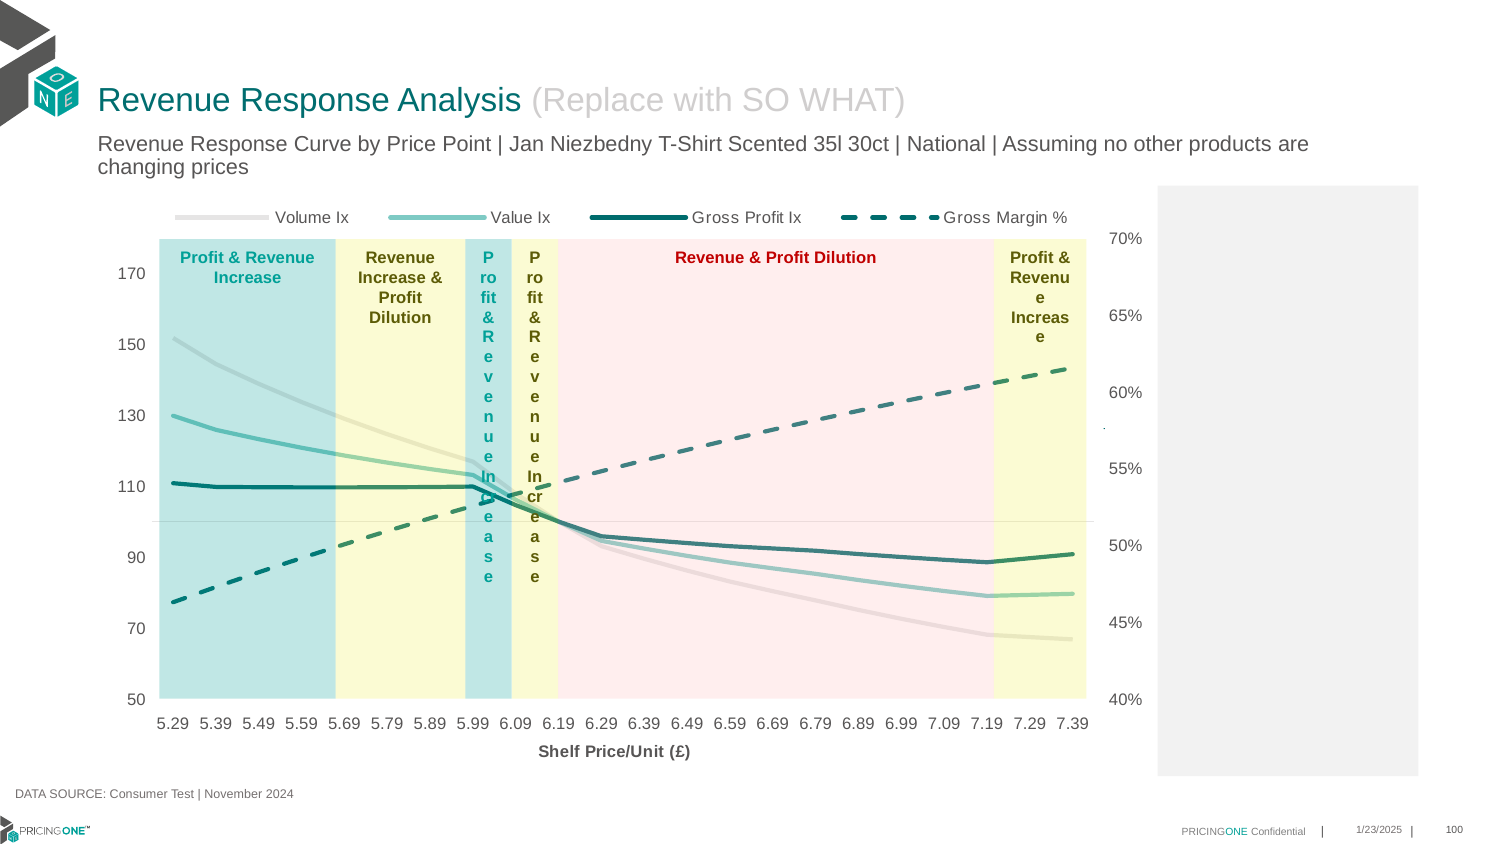

# Revenue Response Analysis (Replace with SO WHAT)

Revenue Response Curve by Price Point | Jan Niezbedny T-Shirt Scented 35l 30ct | National | Assuming no other products are changing prices

### Chart:

| Category | Volume Ix | Value Ix | Gross Profit Ix | Gross Margin % |
|---|---|---|---|---|
| 5.29 | 151.83940480746529 | 129.9037132643325 | 110.84403642503482 | 0.4628899494402565 |
| 5.39 | 144.48195070518054 | 125.92271947877225 | 109.80816814084149 | 0.47285488544322035 |
| 5.49 | 138.89804535120697 | 123.2851782343267 | 109.72486470584917 | 0.48245680009817066 |
| 5.59 | 133.76026452902863 | 120.87182297624972 | 109.67290541785056 | 0.4917151757672551 |
| 5.69 | 129.03107402113918 | 118.6695285239911 | 109.66043338073521 | 0.5006481252265303 |
| 5.79 | 124.67481168181152 | 116.66453001058541 | 109.69275650211543 | 0.5092725099376436 |
| 5.89 | 120.65790668702212 | 114.84277865273533 | 109.77282382266755 | 0.5176040462714698 |
| 5.99 | 116.94901841958267 | 113.19024127810347 | 109.90166652606652 | 0.5256574010916455 |
| 6.09 | 107.90938876911258 | 106.17510812879311 | 104.65873328110773 | 0.533446277921011 |
| 6.19 | 100.0 | 100.0 | 100.0 | 0.5409834947558897 |
| 6.29 | 93.06514787044861 | 94.56107964678998 | 95.86755290086711 | 0.5482810544577037 |
| 6.39 | 89.50412348222126 | 92.38038147327289 | 94.88390533033323 | 0.555350208535048 |
| 6.49 | 86.18740685266322 | 90.34155152588266 | 93.95300025733616 | 0.5622015150291152 |
| 6.59 | 83.09479127034642 | 88.4348205400874 | 93.07417228252035 | 0.568844891128825 |
| 6.69 | 80.3707449031579 | 86.82547979769589 | 92.43474199848475 | 0.5752896610671085 |
| 6.79 | 77.77265167001117 | 85.26702672474661 | 91.78056142928523 | 0.5815445997848242 |
| 6.89 | 75.08217347356846 | 83.52390607534936 | 90.85982229502127 | 0.5876179727923013 |
| 6.99 | 72.585104225835 | 81.91266253848562 | 90.01716290990753 | 0.5935175726092926 |
| 7.09 | 70.26079753299133 | 80.41897327064467 | 89.24382630702152 | 0.5992507521211504 |
| 7.19 | 68.0912940647733 | 79.03031006336533 | 88.53206060859992 | 0.6048244551514544 |
| 7.29 | 67.4264219685997 | 79.34104085563392 | 89.68640250857341 | 0.6102452445183755 |
| 7.39 | 66.77204004138198 | 79.64288827848269 | 90.81528001200468 | 0.61551932781312 |
Profit & Revenue Increase
Revenue Increase & Profit Dilution
Profit & Revenue Increase
Profit & Revenue Increase
Revenue & Profit Dilution
Profit & Revenue Increase

DATA SOURCE: Consumer Test | November 2024

1/23/2025
100